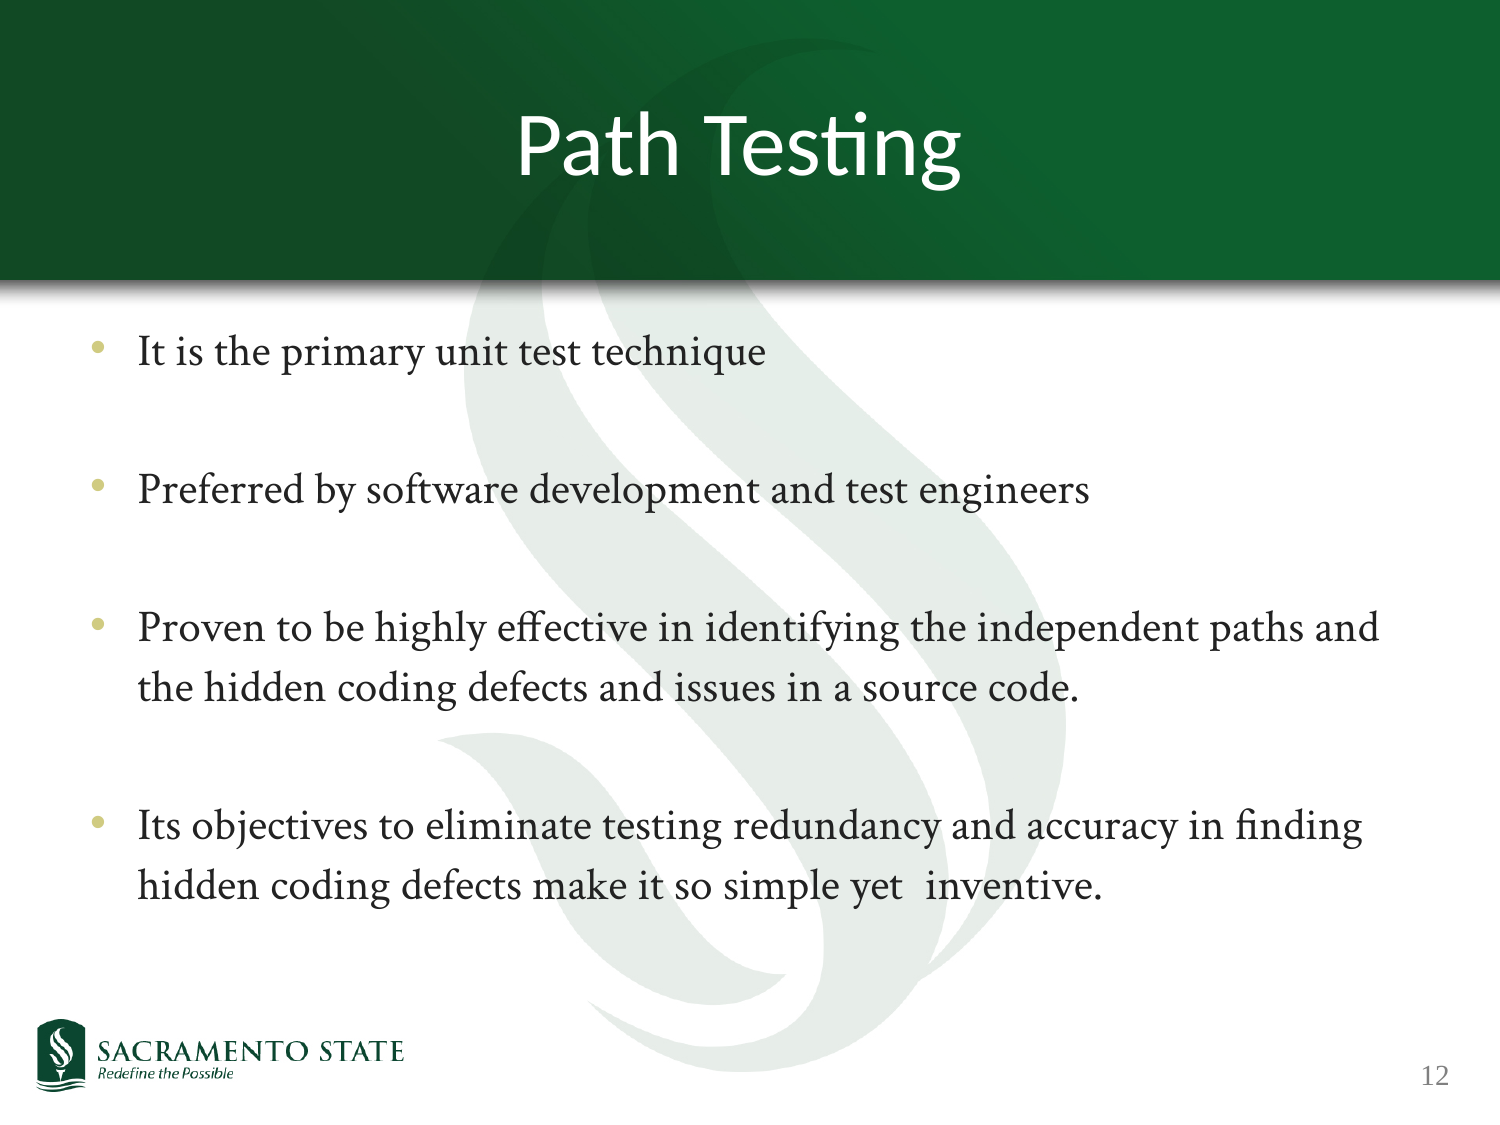

# Path Testing
It is the primary unit test technique

Preferred by software development and test engineers

Proven to be highly effective in identifying the independent paths and the hidden coding defects and issues in a source code.

Its objectives to eliminate testing redundancy and accuracy in finding hidden coding defects make it so simple yet  inventive.

12